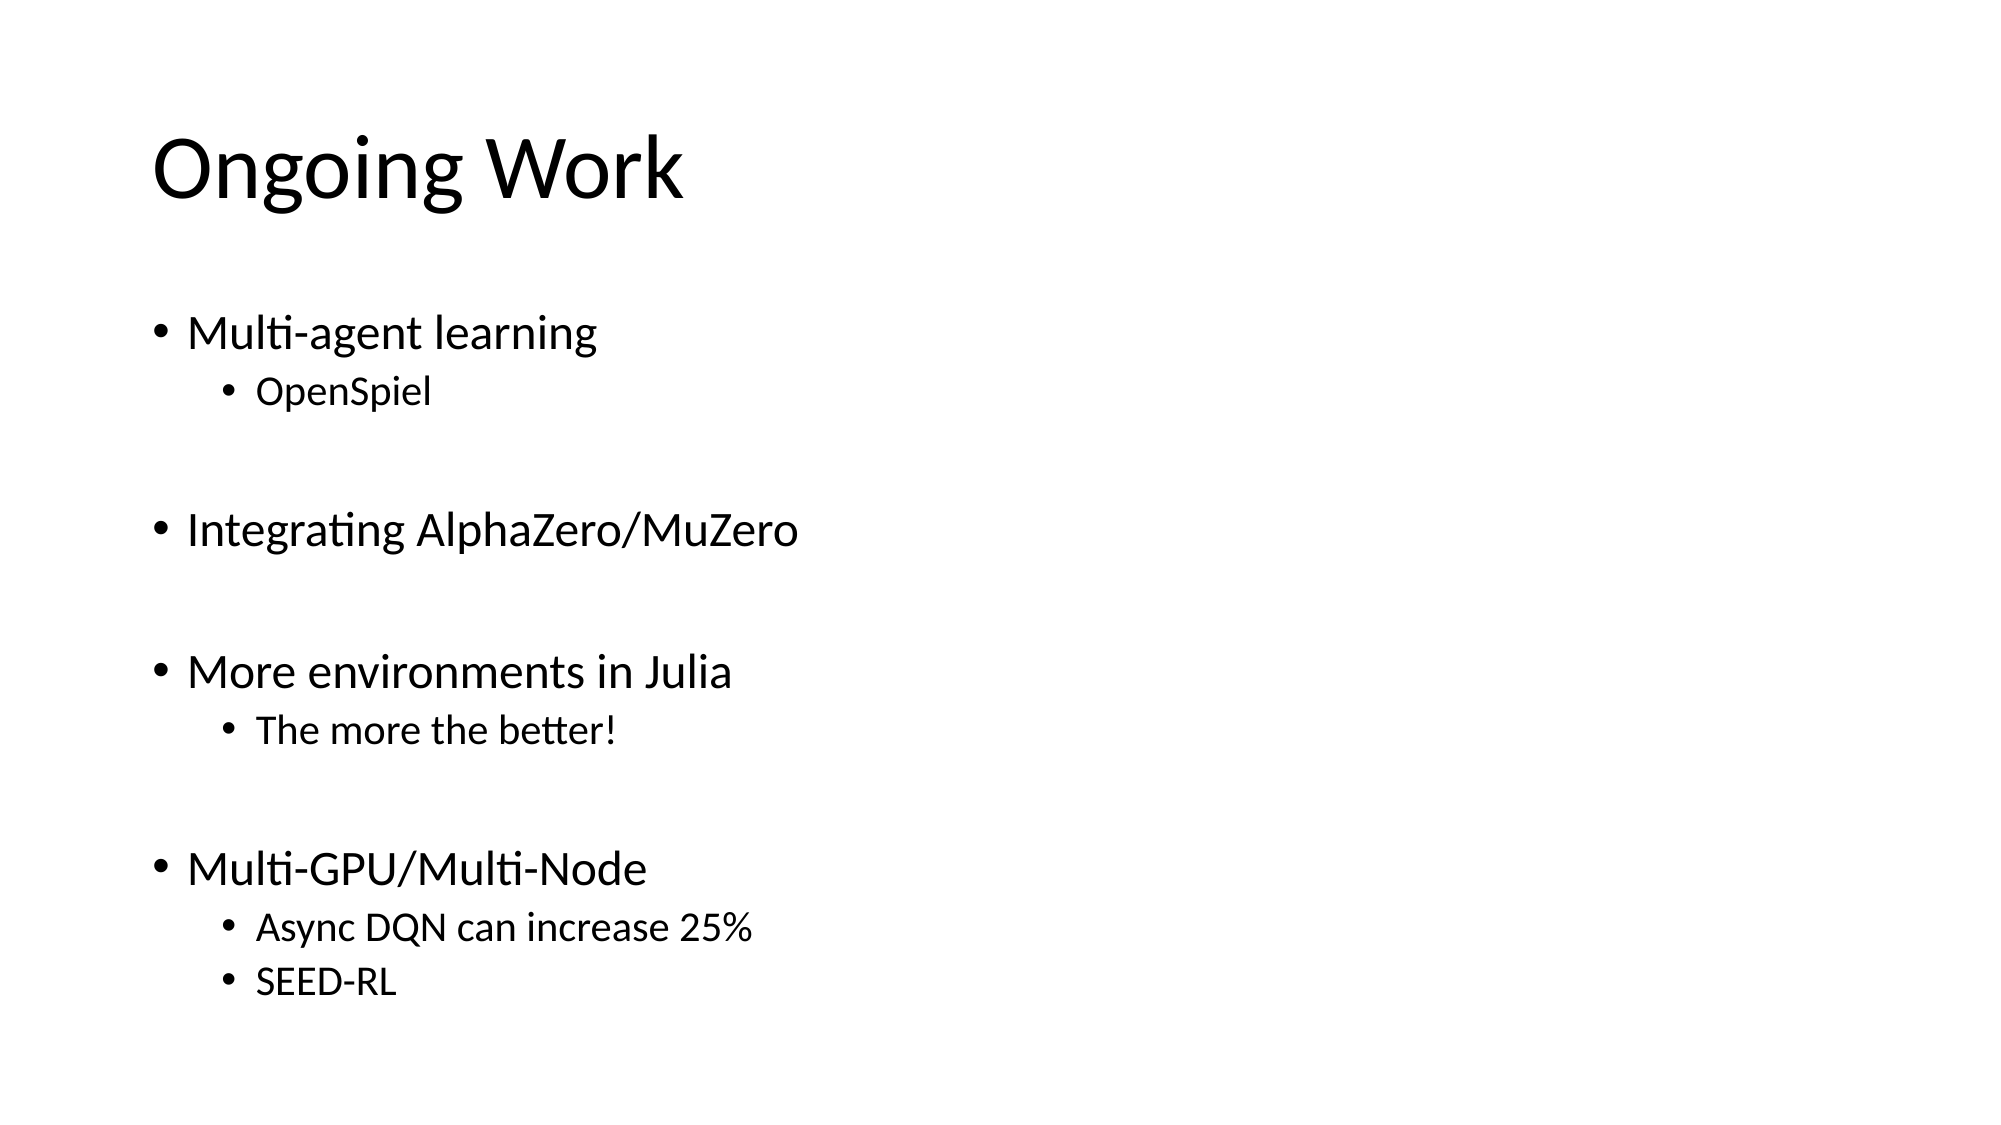

# Ongoing Work
Multi-agent learning
OpenSpiel

Integrating AlphaZero/MuZero

More environments in Julia
The more the better!

Multi-GPU/Multi-Node
Async DQN can increase 25%
SEED-RL